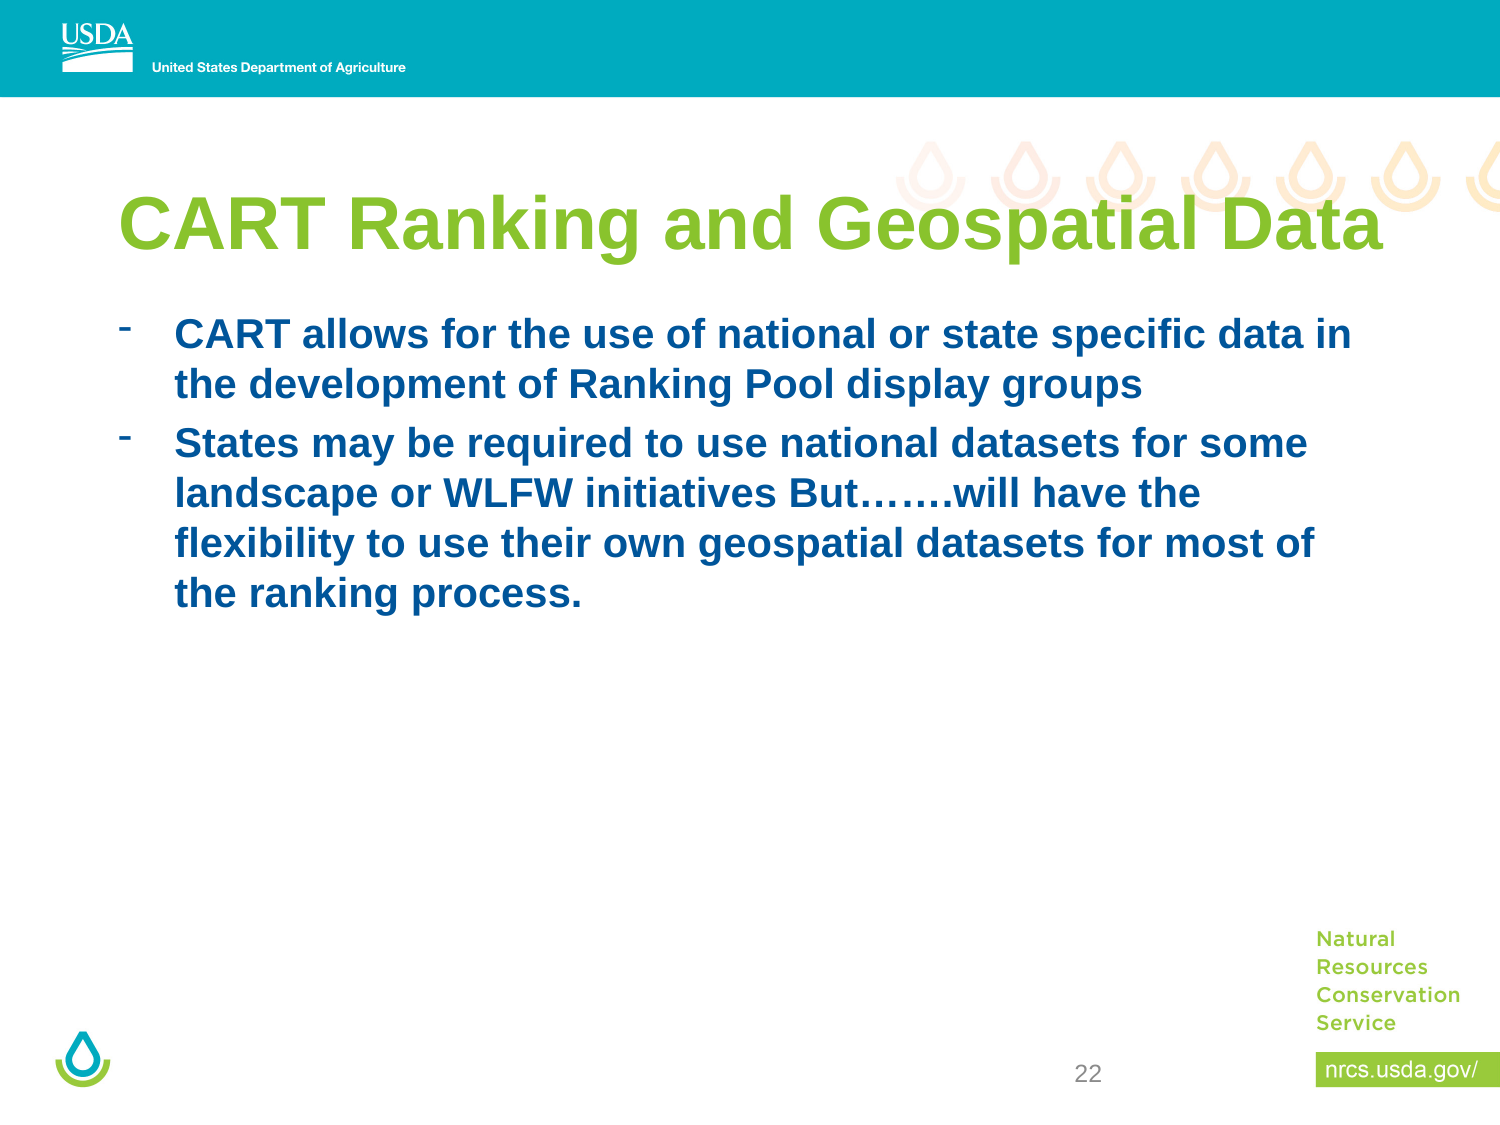

# CART Ranking and Geospatial Data
CART allows for the use of national or state specific data in the development of Ranking Pool display groups
States may be required to use national datasets for some landscape or WLFW initiatives But…….will have the flexibility to use their own geospatial datasets for most of the ranking process.
22